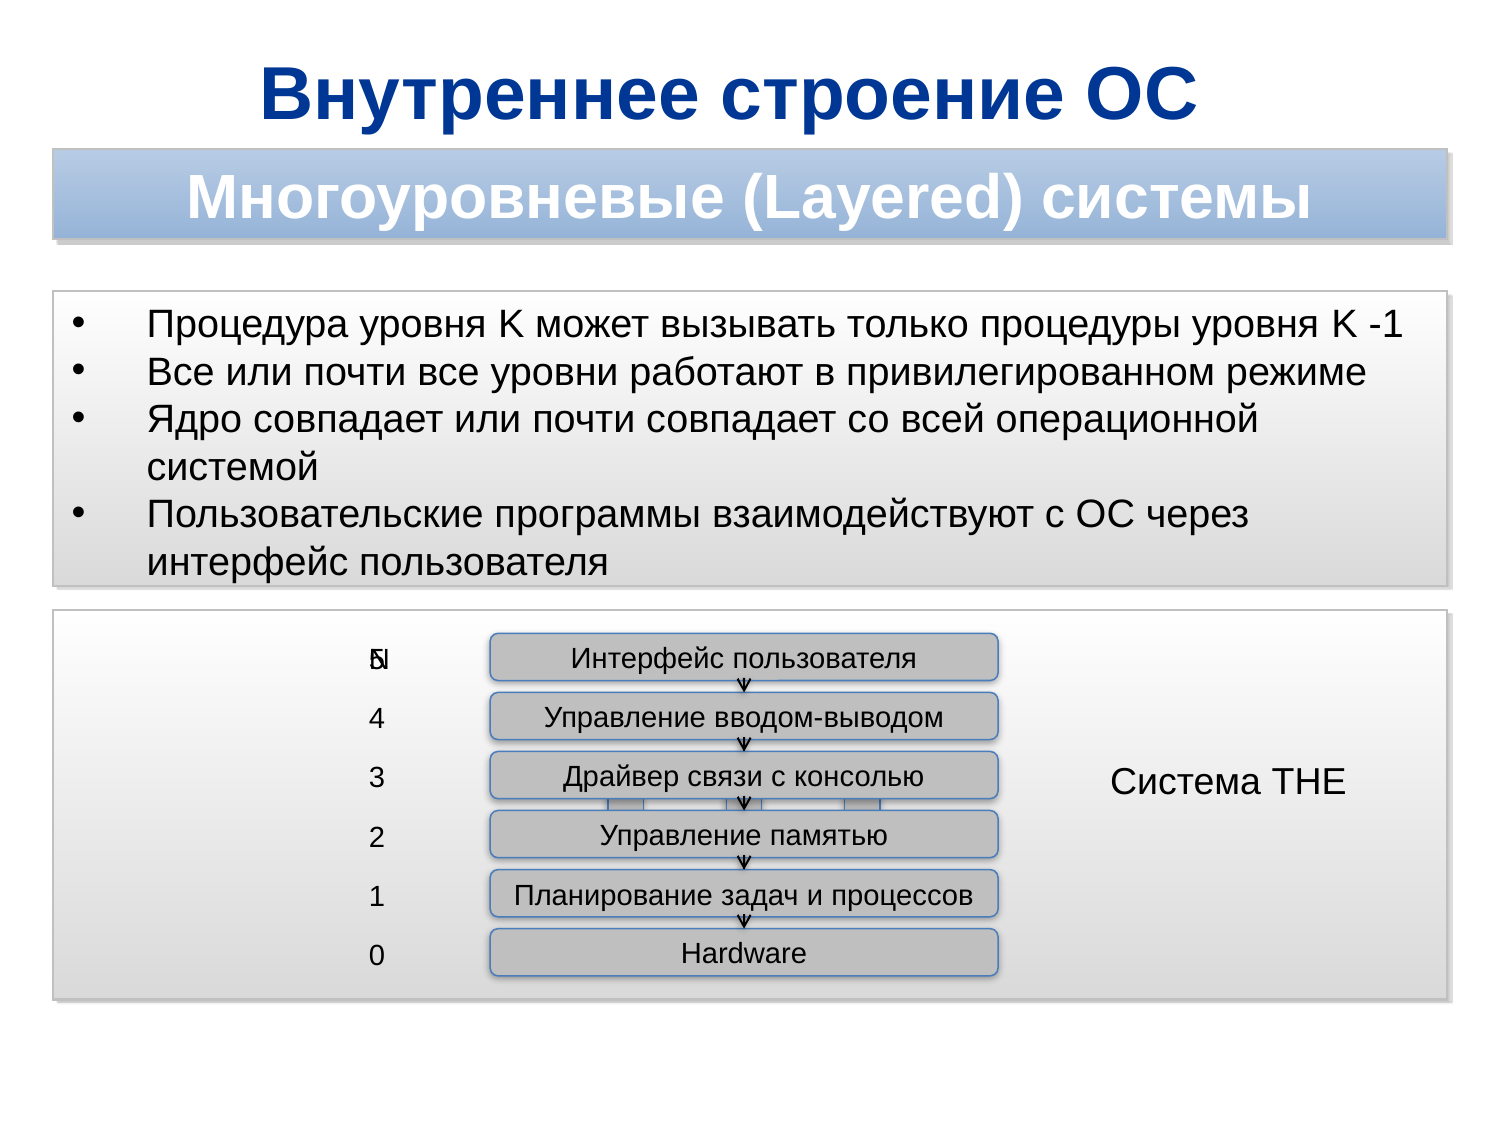

Внутреннее строение ОС
Многоуровневые (Layered) системы

Процедура уровня K может вызывать только процедуры уровня K -1
Все или почти все уровни работают в привилегированном режиме
Ядро совпадает или почти совпадает со всей операционной системой
Пользовательские программы взаимодействуют с ОС через интерфейс пользователя

N
5
Интерфейс пользователя
4
Управление вводом-выводом
Система THE
3
Драйвер связи с консолью

2
Управление памятью
1
Планирование задач и процессов
0
Hardware